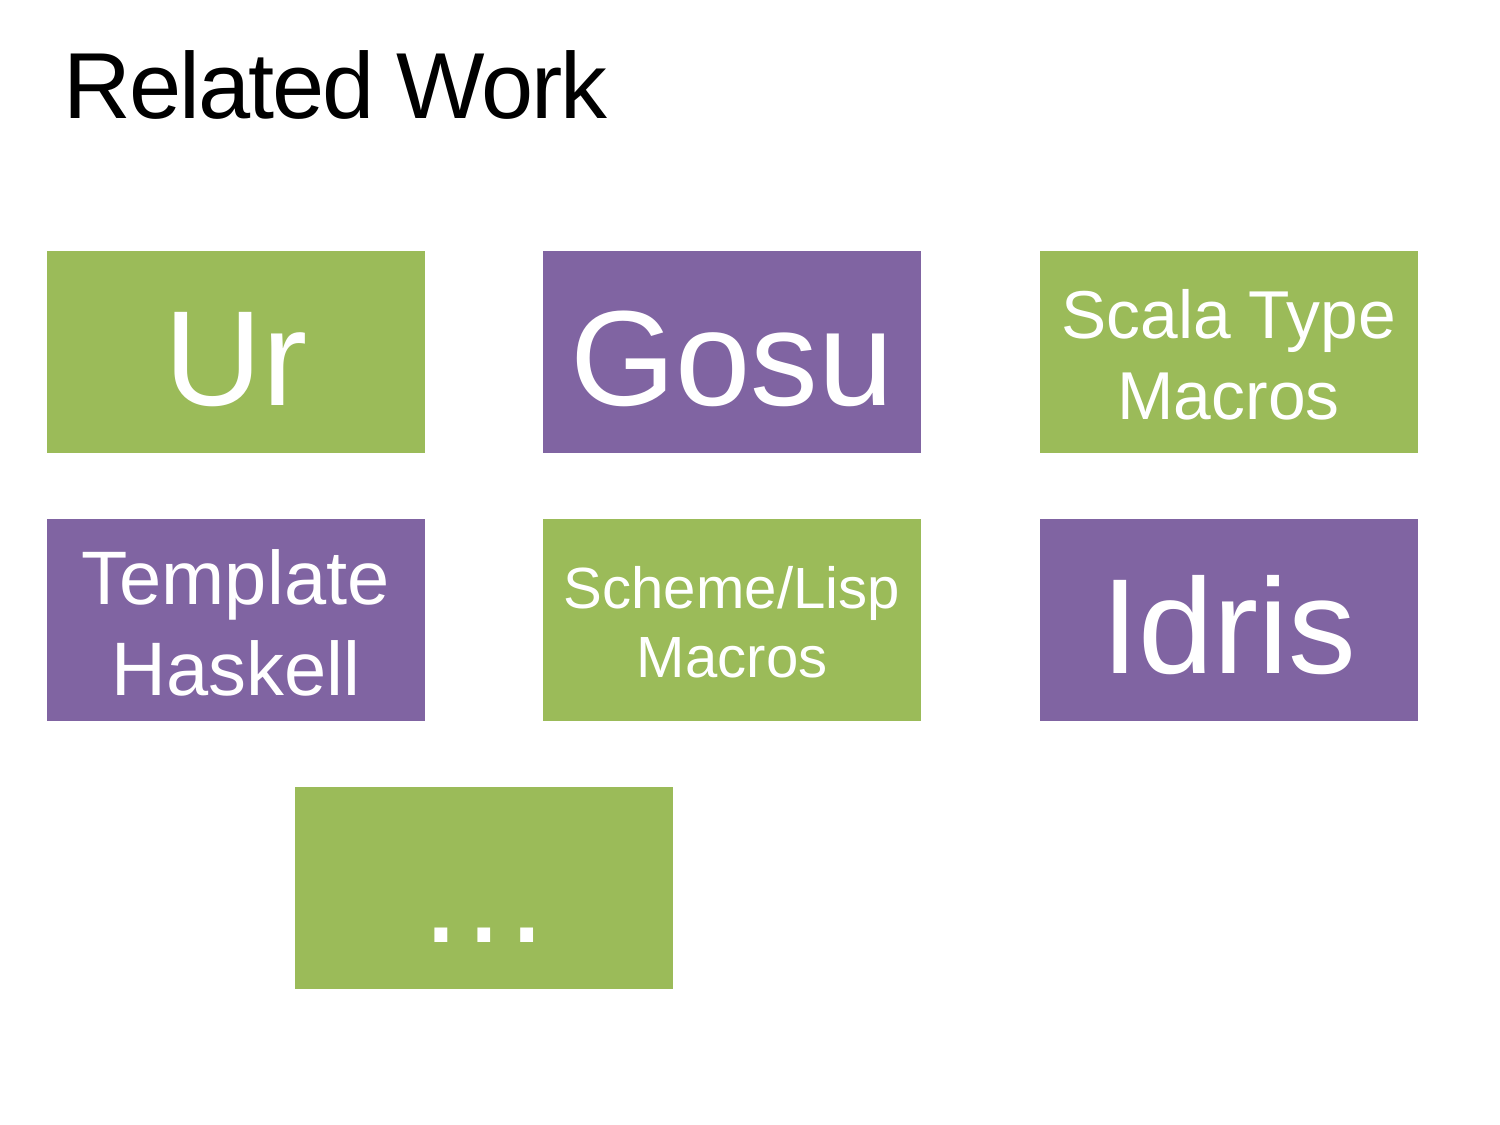

# Related Work
Ur
Gosu
Scala Type Macros
Scheme/Lisp Macros
Idris
Template Haskell
…